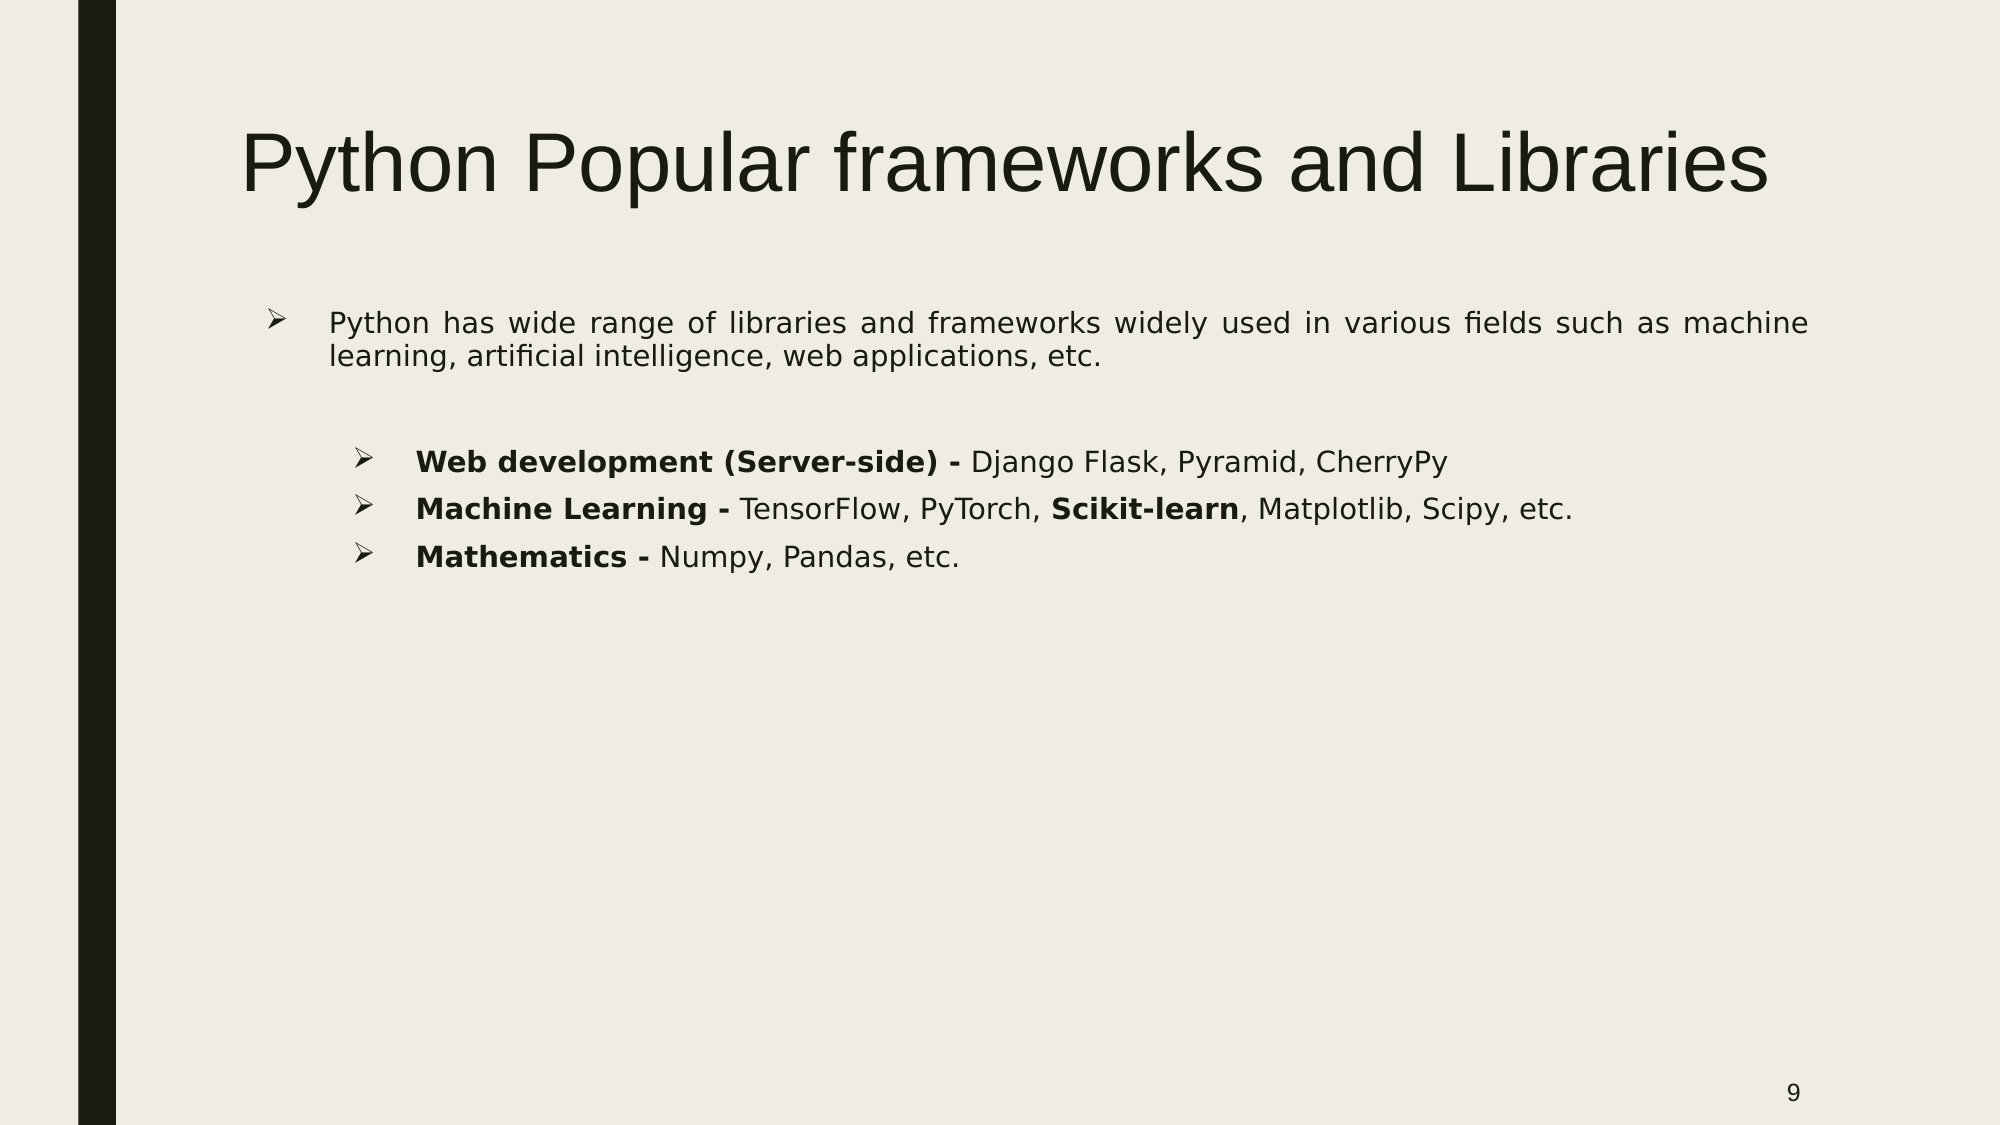

# Python Popular frameworks and Libraries
Python has wide range of libraries and frameworks widely used in various fields such as machine learning, artificial intelligence, web applications, etc.

Web development (Server-side) - Django Flask, Pyramid, CherryPy
Machine Learning - TensorFlow, PyTorch, Scikit-learn, Matplotlib, Scipy, etc.
Mathematics - Numpy, Pandas, etc.
9